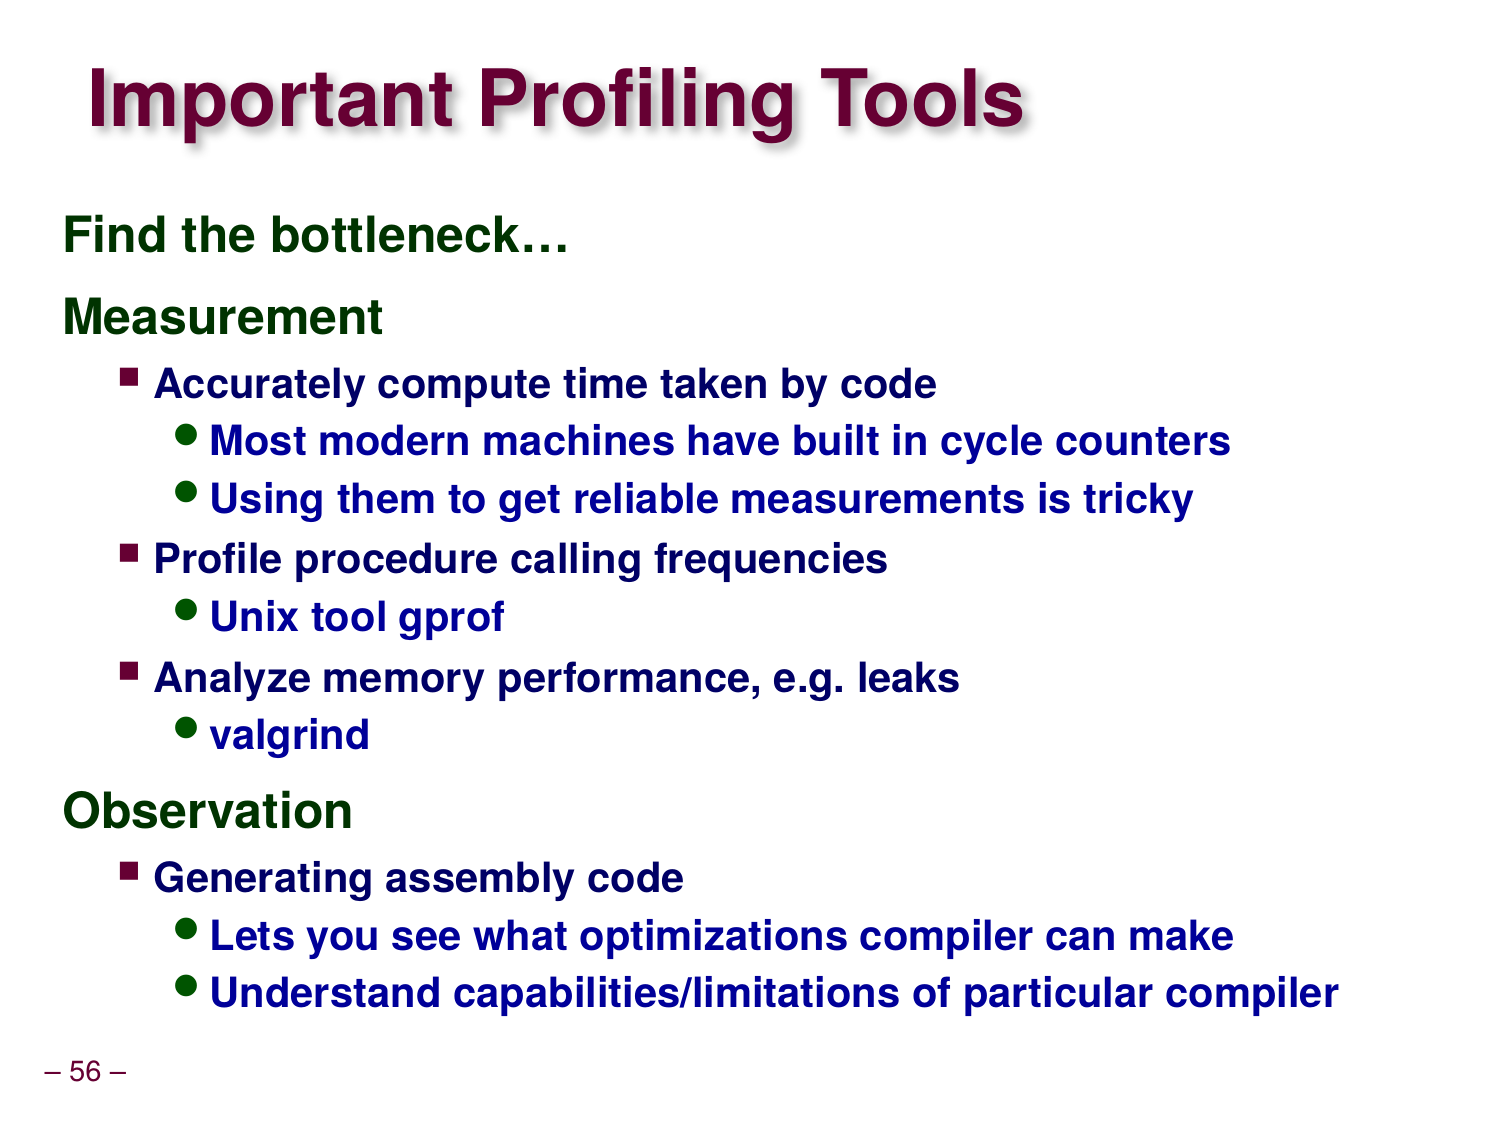

# Important Profiling Tools
Find the bottleneck…
Measurement
Accurately compute time taken by code
Most modern machines have built in cycle counters
Using them to get reliable measurements is tricky
Profile procedure calling frequencies
Unix tool gprof
Analyze memory performance, e.g. leaks
valgrind
Observation
Generating assembly code
Lets you see what optimizations compiler can make
Understand capabilities/limitations of particular compiler